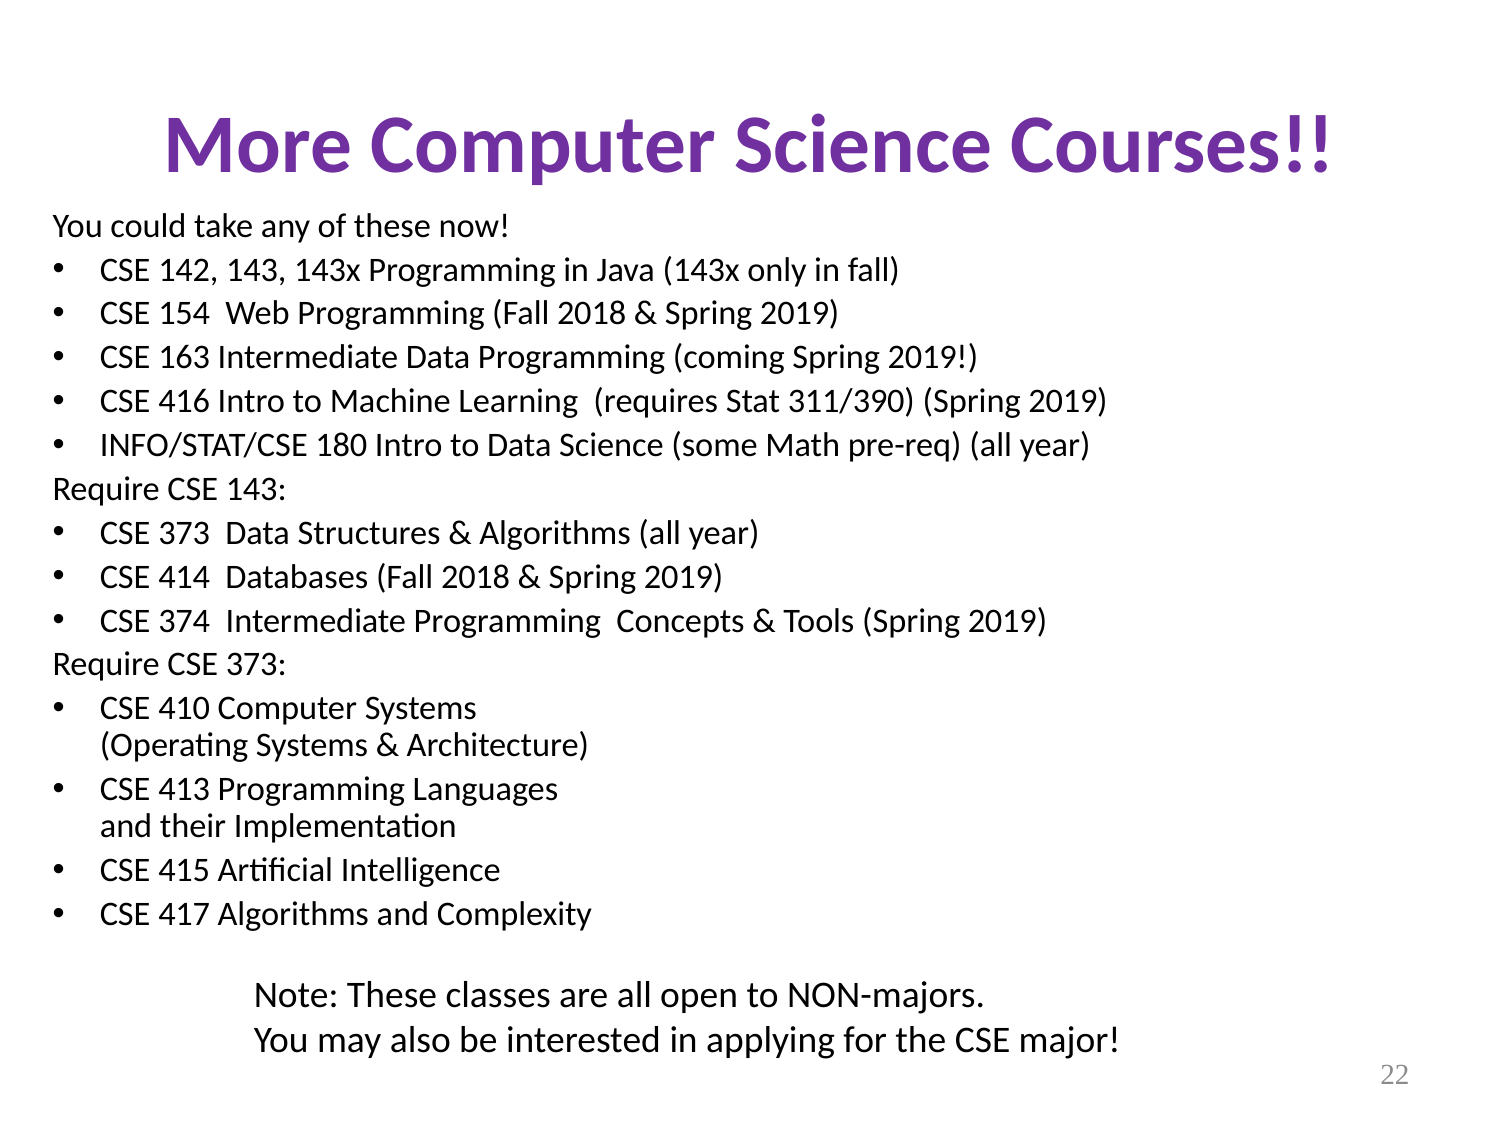

# More Computer Science Courses!!
You could take any of these now!
CSE 142, 143, 143x Programming in Java (143x only in fall)
CSE 154  Web Programming (Fall 2018 & Spring 2019)
CSE 163 Intermediate Data Programming (coming Spring 2019!)
CSE 416 Intro to Machine Learning  (requires Stat 311/390) (Spring 2019)
INFO/STAT/CSE 180 Intro to Data Science (some Math pre-req) (all year)
Require CSE 143:
CSE 373  Data Structures & Algorithms (all year)
CSE 414  Databases (Fall 2018 & Spring 2019)
CSE 374  Intermediate Programming  Concepts & Tools (Spring 2019)
Require CSE 373:
CSE 410 Computer Systems
		(Operating Systems & Architecture)
CSE 413 Programming Languages
		and their Implementation
CSE 415 Artificial Intelligence
CSE 417 Algorithms and Complexity
Note: These classes are all open to NON-majors.
You may also be interested in applying for the CSE major!
22